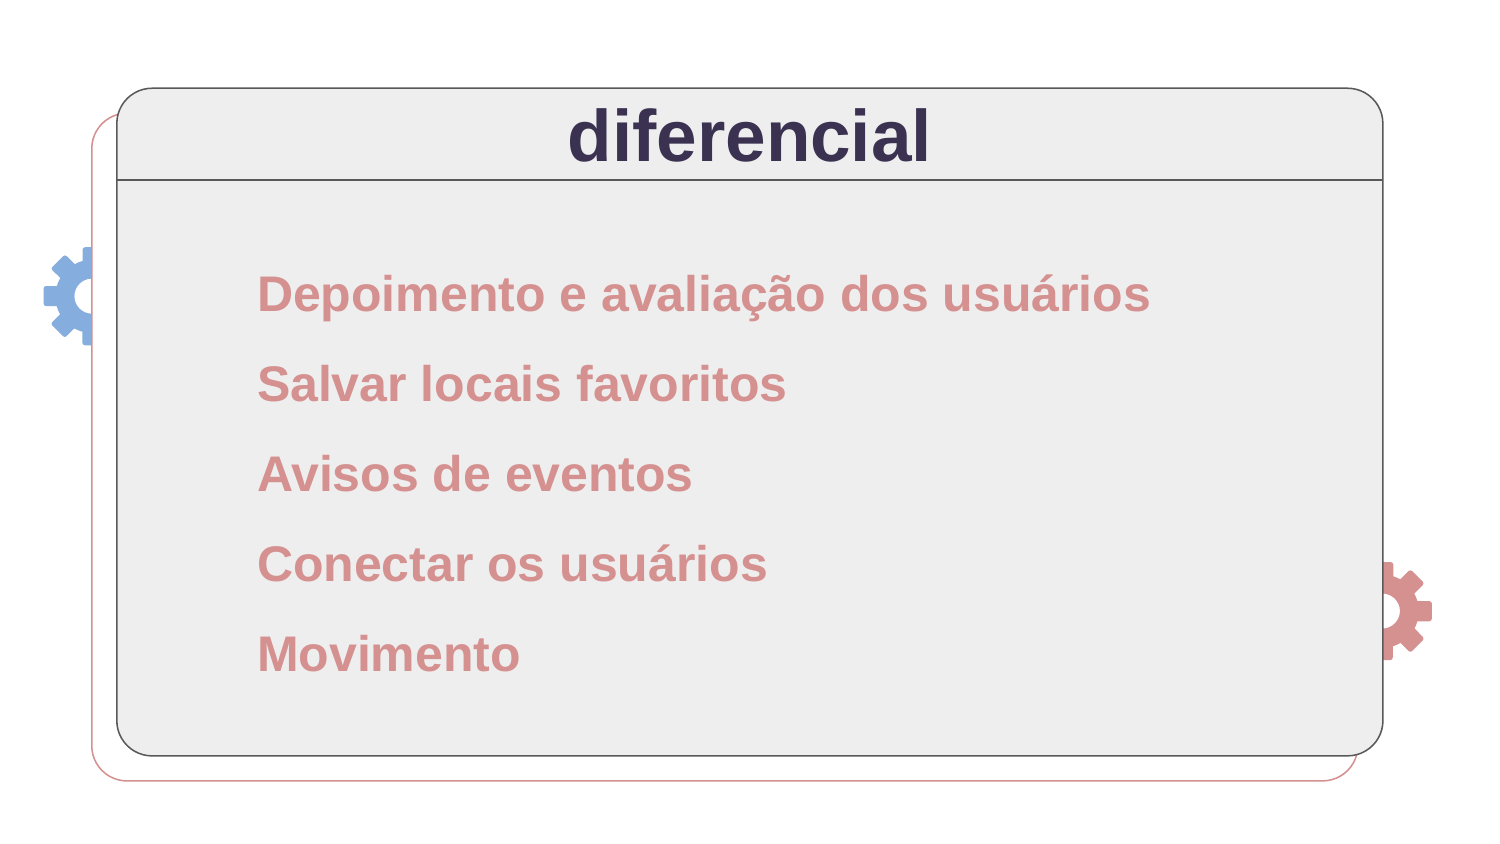

# diferencial
Depoimento e avaliação dos usuários
Salvar locais favoritos
Avisos de eventos
Conectar os usuários
Movimento